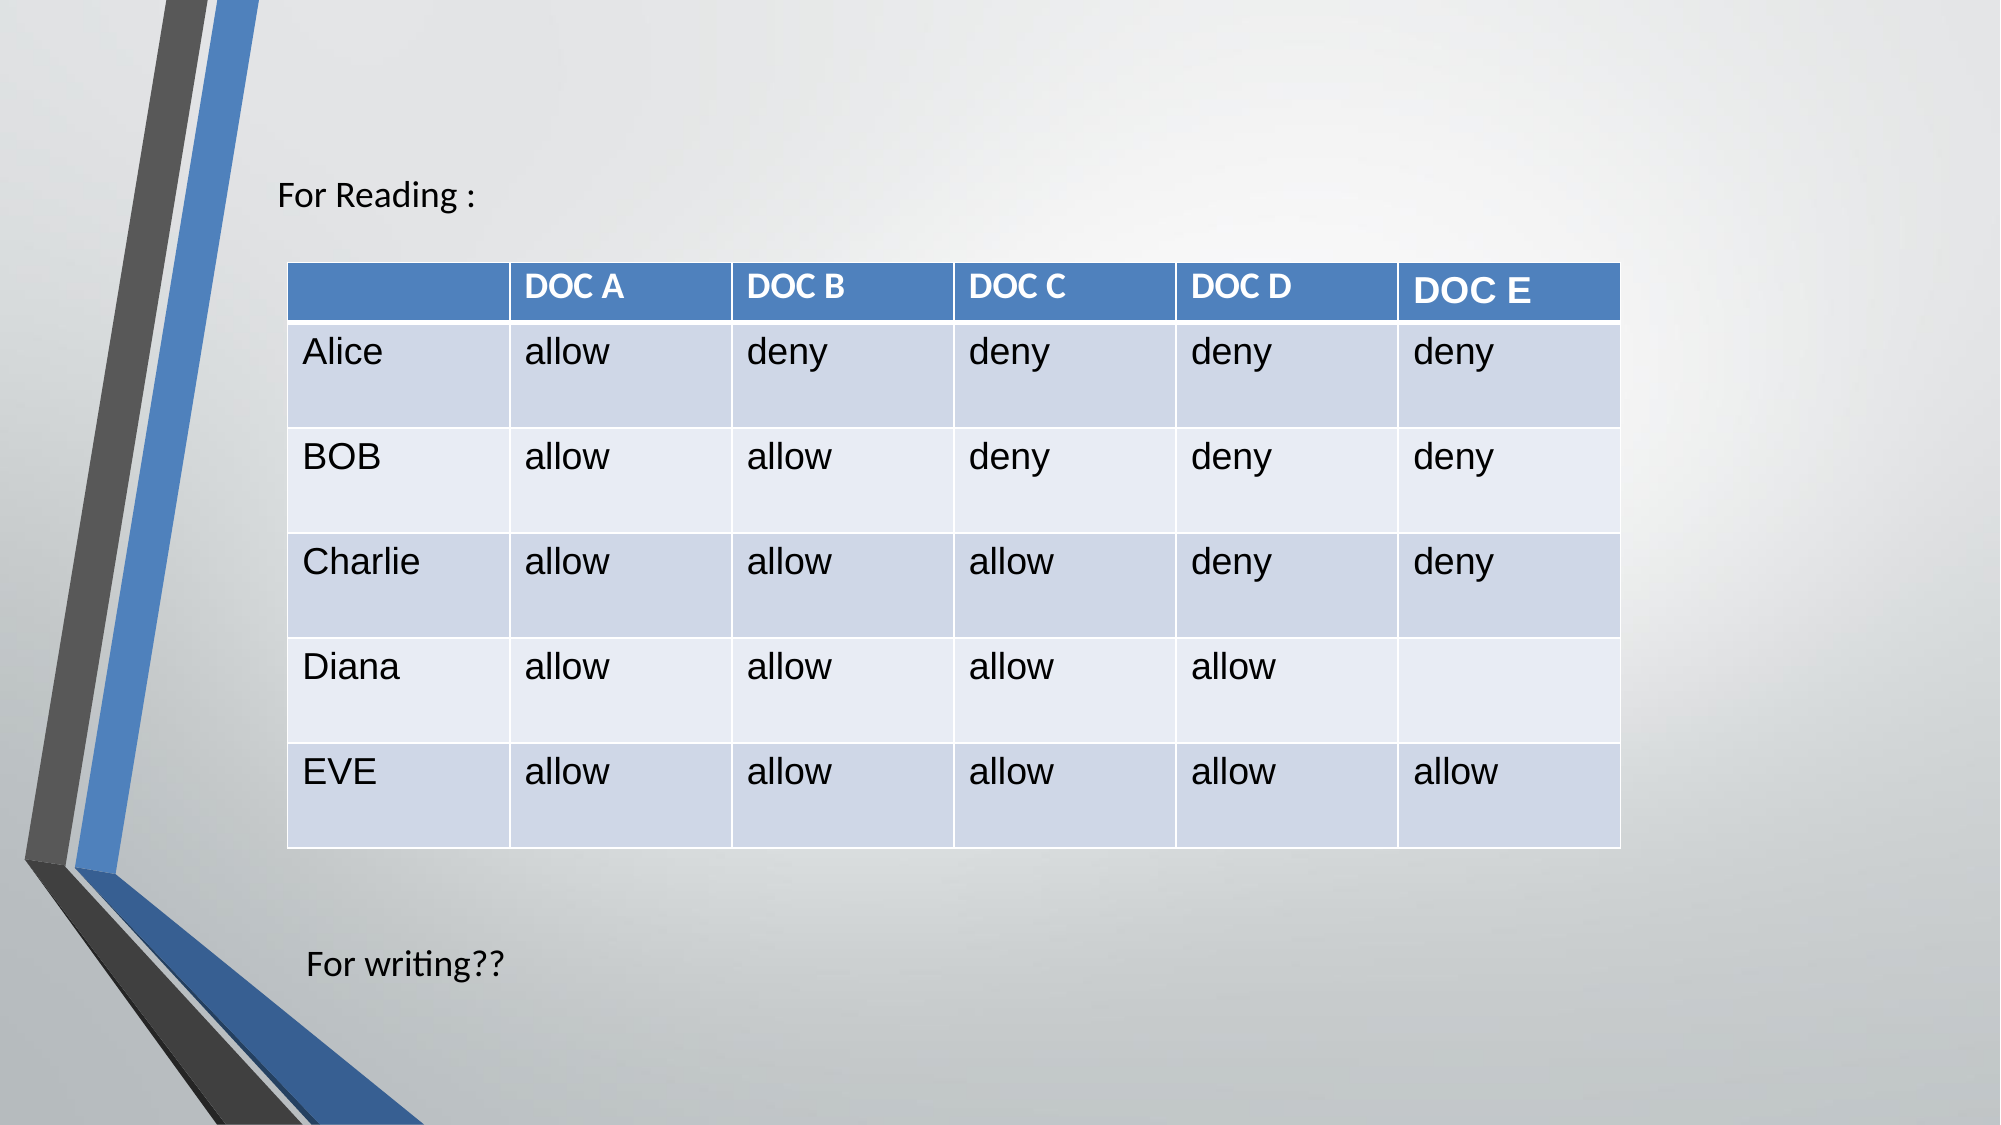

For Reading :
|  | DOC A | DOC B | DOC C | DOC D | DOC E |
| --- | --- | --- | --- | --- | --- |
| Alice | allow | deny | deny | deny | deny |
| BOB | allow | allow | deny | deny | deny |
| Charlie | allow | allow | allow | deny | deny |
| Diana | allow | allow | allow | allow |  |
| EVE | allow | allow | allow | allow | allow |
For writing??